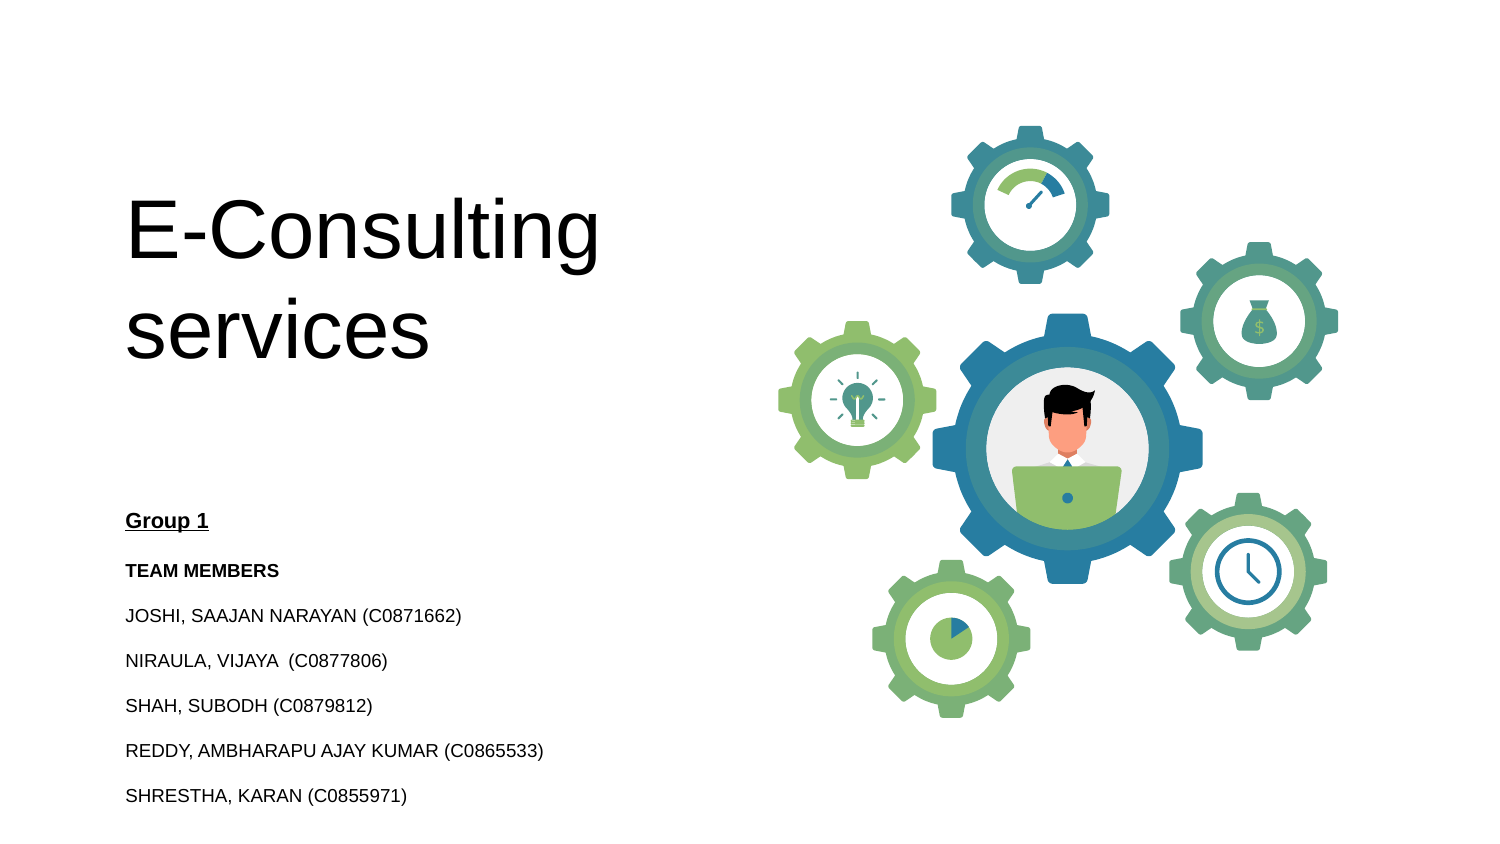

# E-Consulting    services
Group 1

TEAM MEMBERS​

JOSHI, SAAJAN NARAYAN (C0871662)​

NIRAULA, VIJAYA  (C0877806)​

SHAH, SUBODH (C0879812)​

REDDY, AMBHARAPU AJAY KUMAR (C0865533)​

SHRESTHA, KARAN (C0855971)​

​